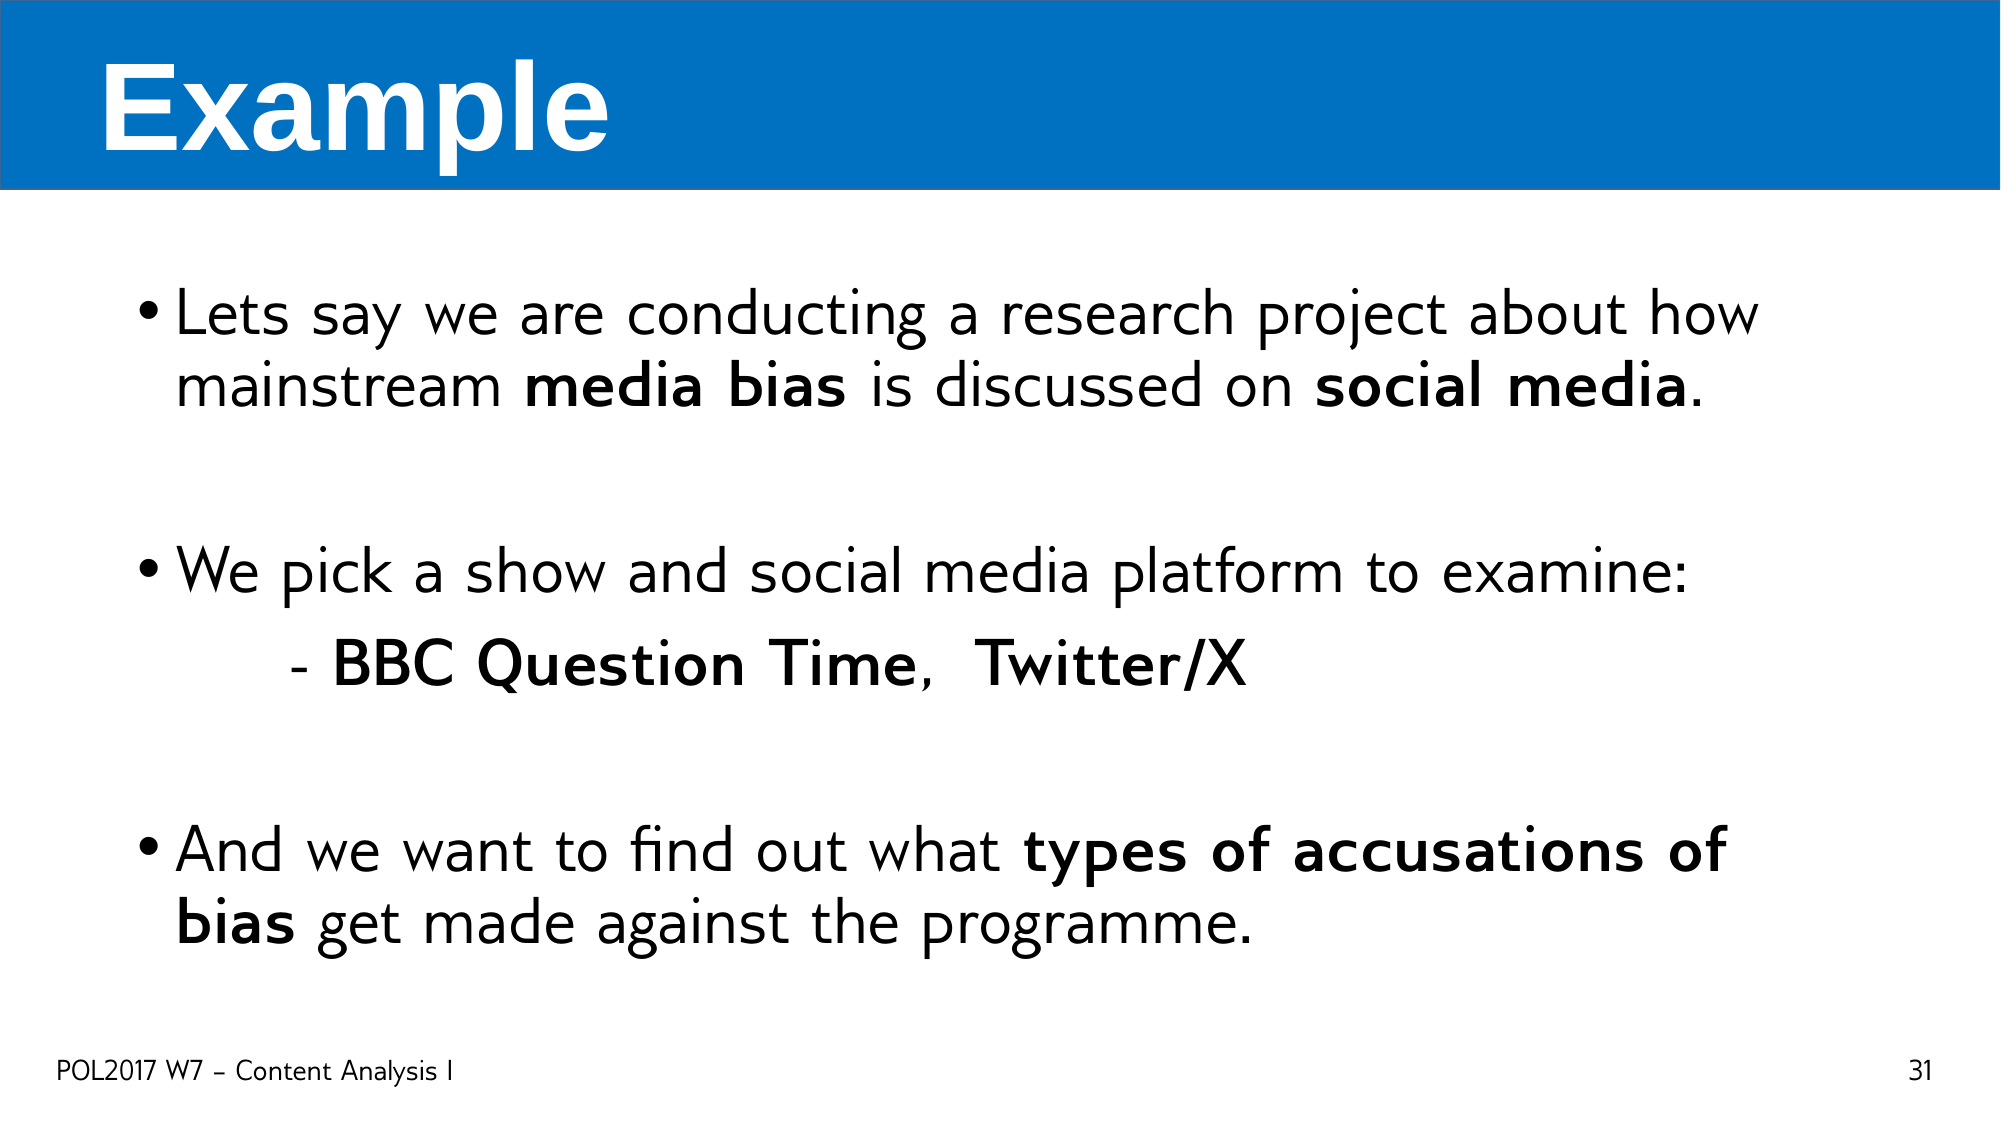

# Example
Lets say we are conducting a research project about how mainstream media bias is discussed on social media.

We pick a show and social media platform to examine:
	- BBC Question Time,  Twitter/X

And we want to find out what types of accusations of bias get made against the programme.

POL2017 W7 – Content Analysis I
31